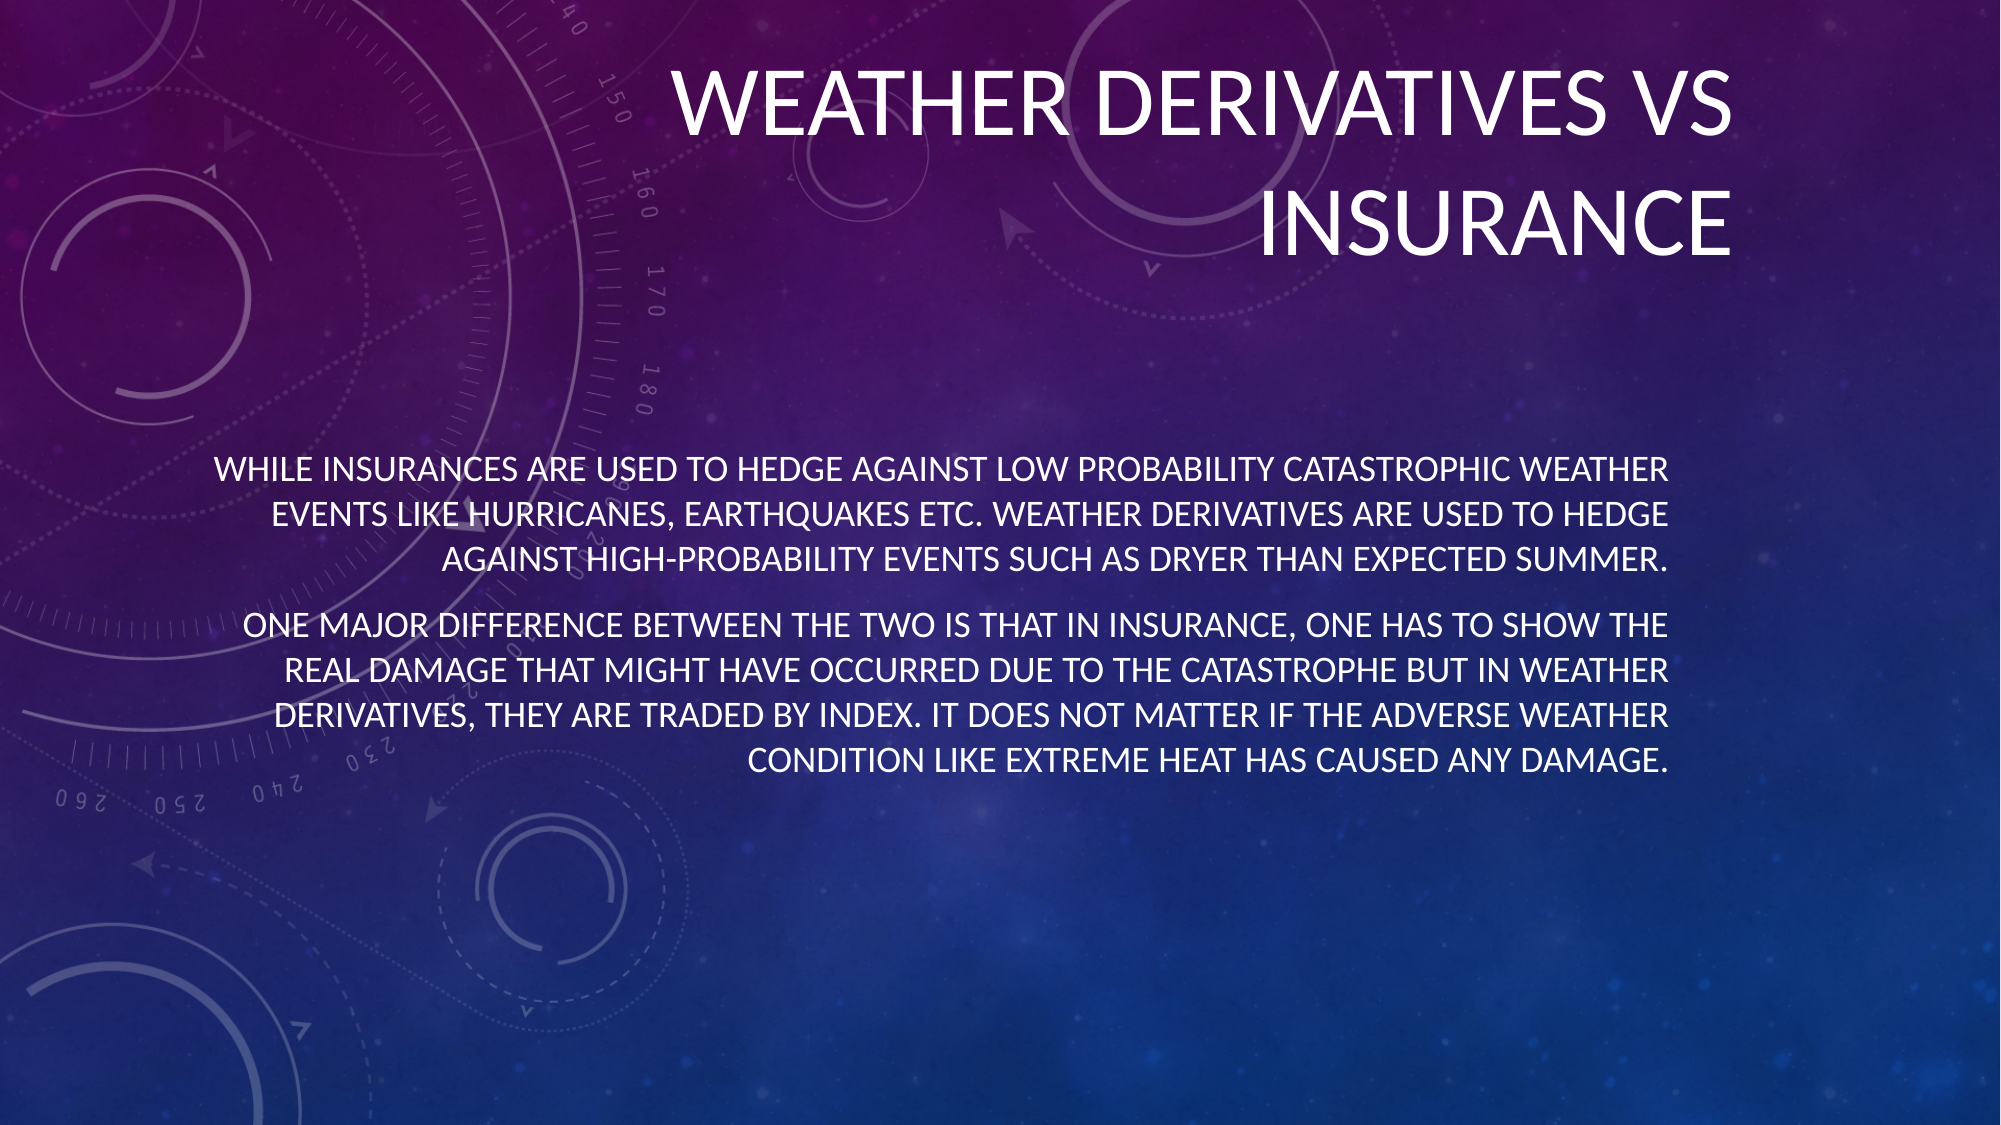

# Weather derivatives vs insurance

While insurances are used to hedge against low probability catastrophic weather events like hurricanes, earthquakes etc. weather derivatives are used to hedge against high-probability events such as dryer than expected summer.
One major difference between the two is that in insurance, one has to show the real damage that might have occurred due to the catastrophe but in weather derivatives, they are traded by index. It does not matter if the adverse weather condition like extreme heat has caused any damage.